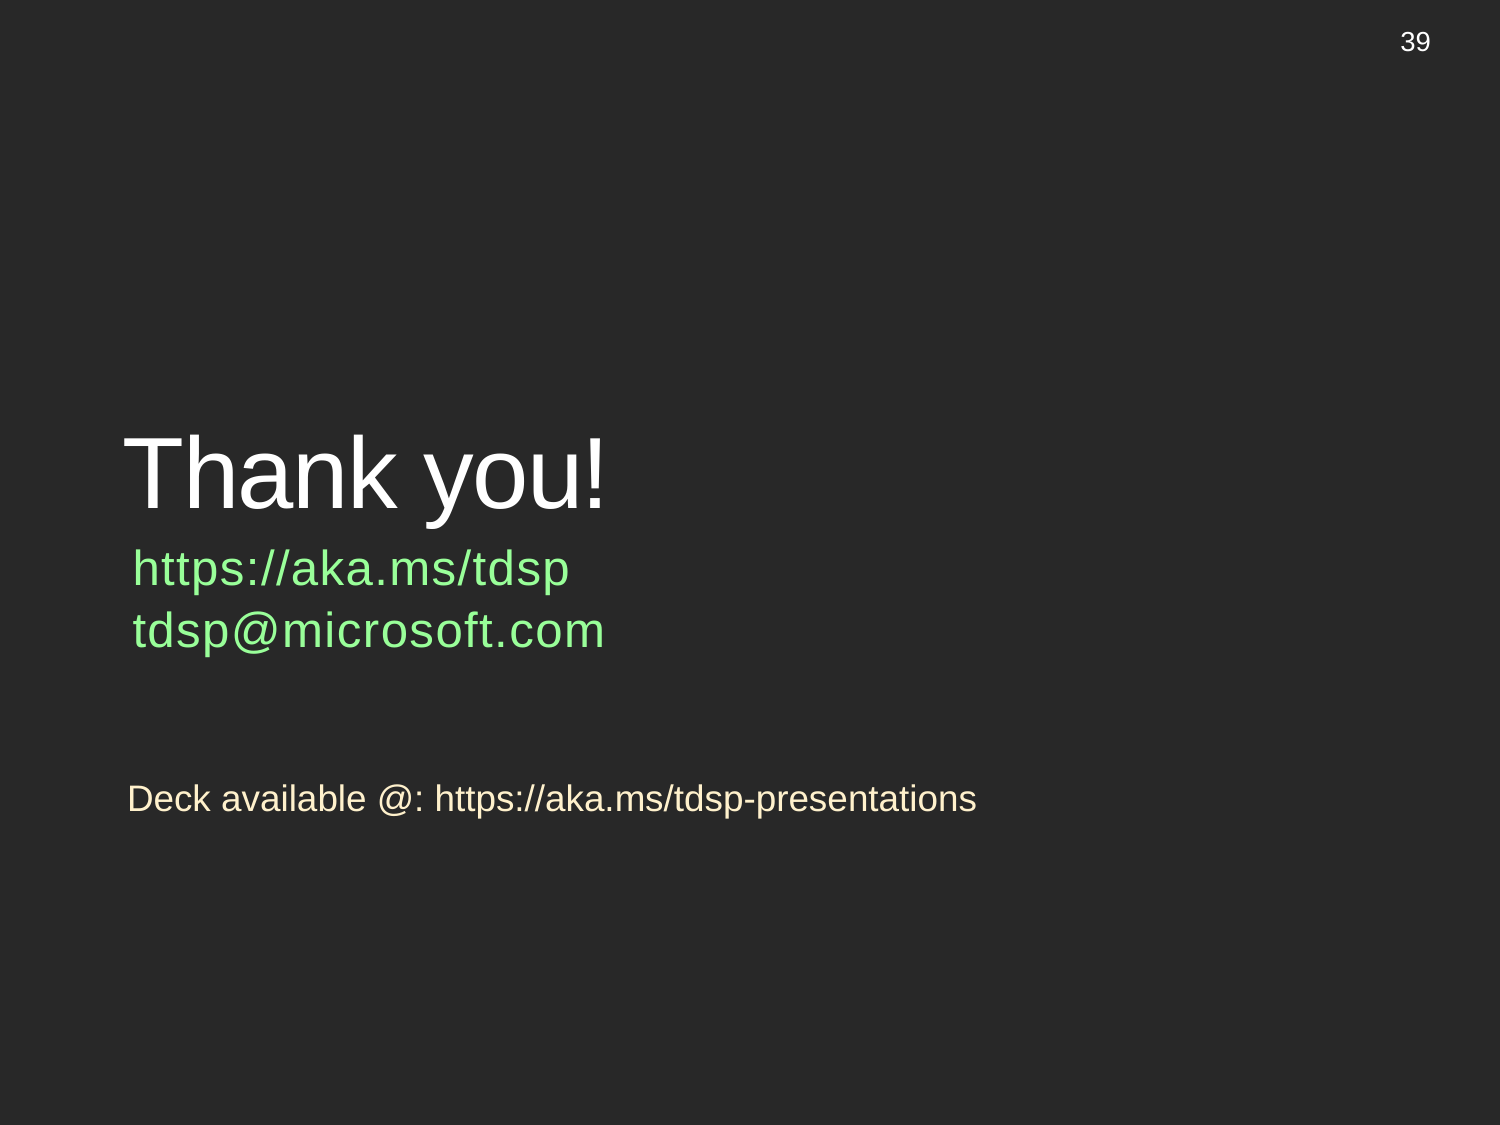

39
# Thank you!
https://aka.ms/tdsp
tdsp@microsoft.com

Deck available @: https://aka.ms/tdsp-presentations